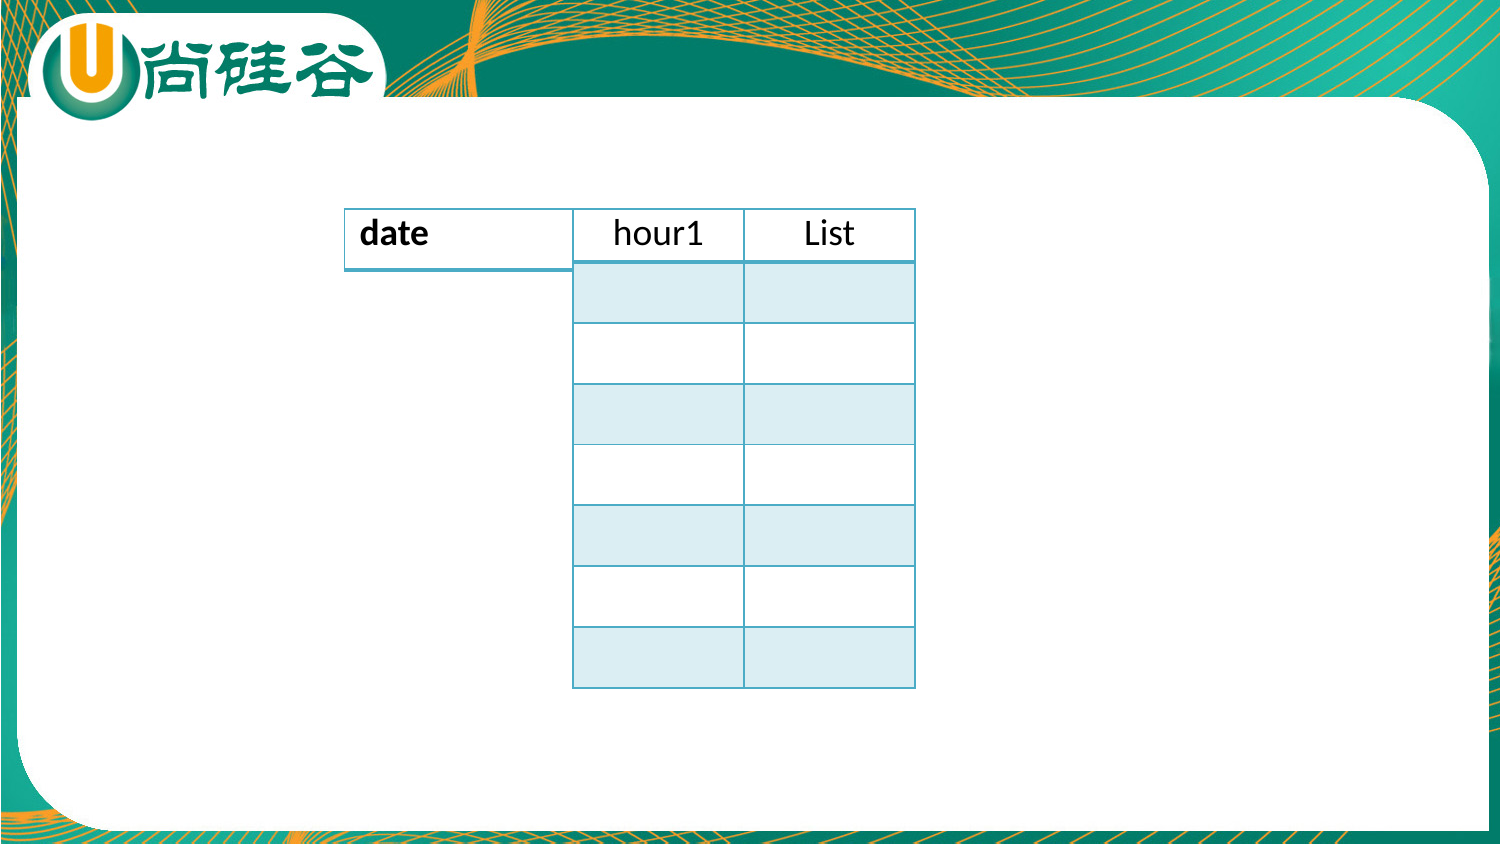

| date |
| --- |
| hour1 | List |
| --- | --- |
|  |  |
|  |  |
|  |  |
|  |  |
|  |  |
|  |  |
|  |  |